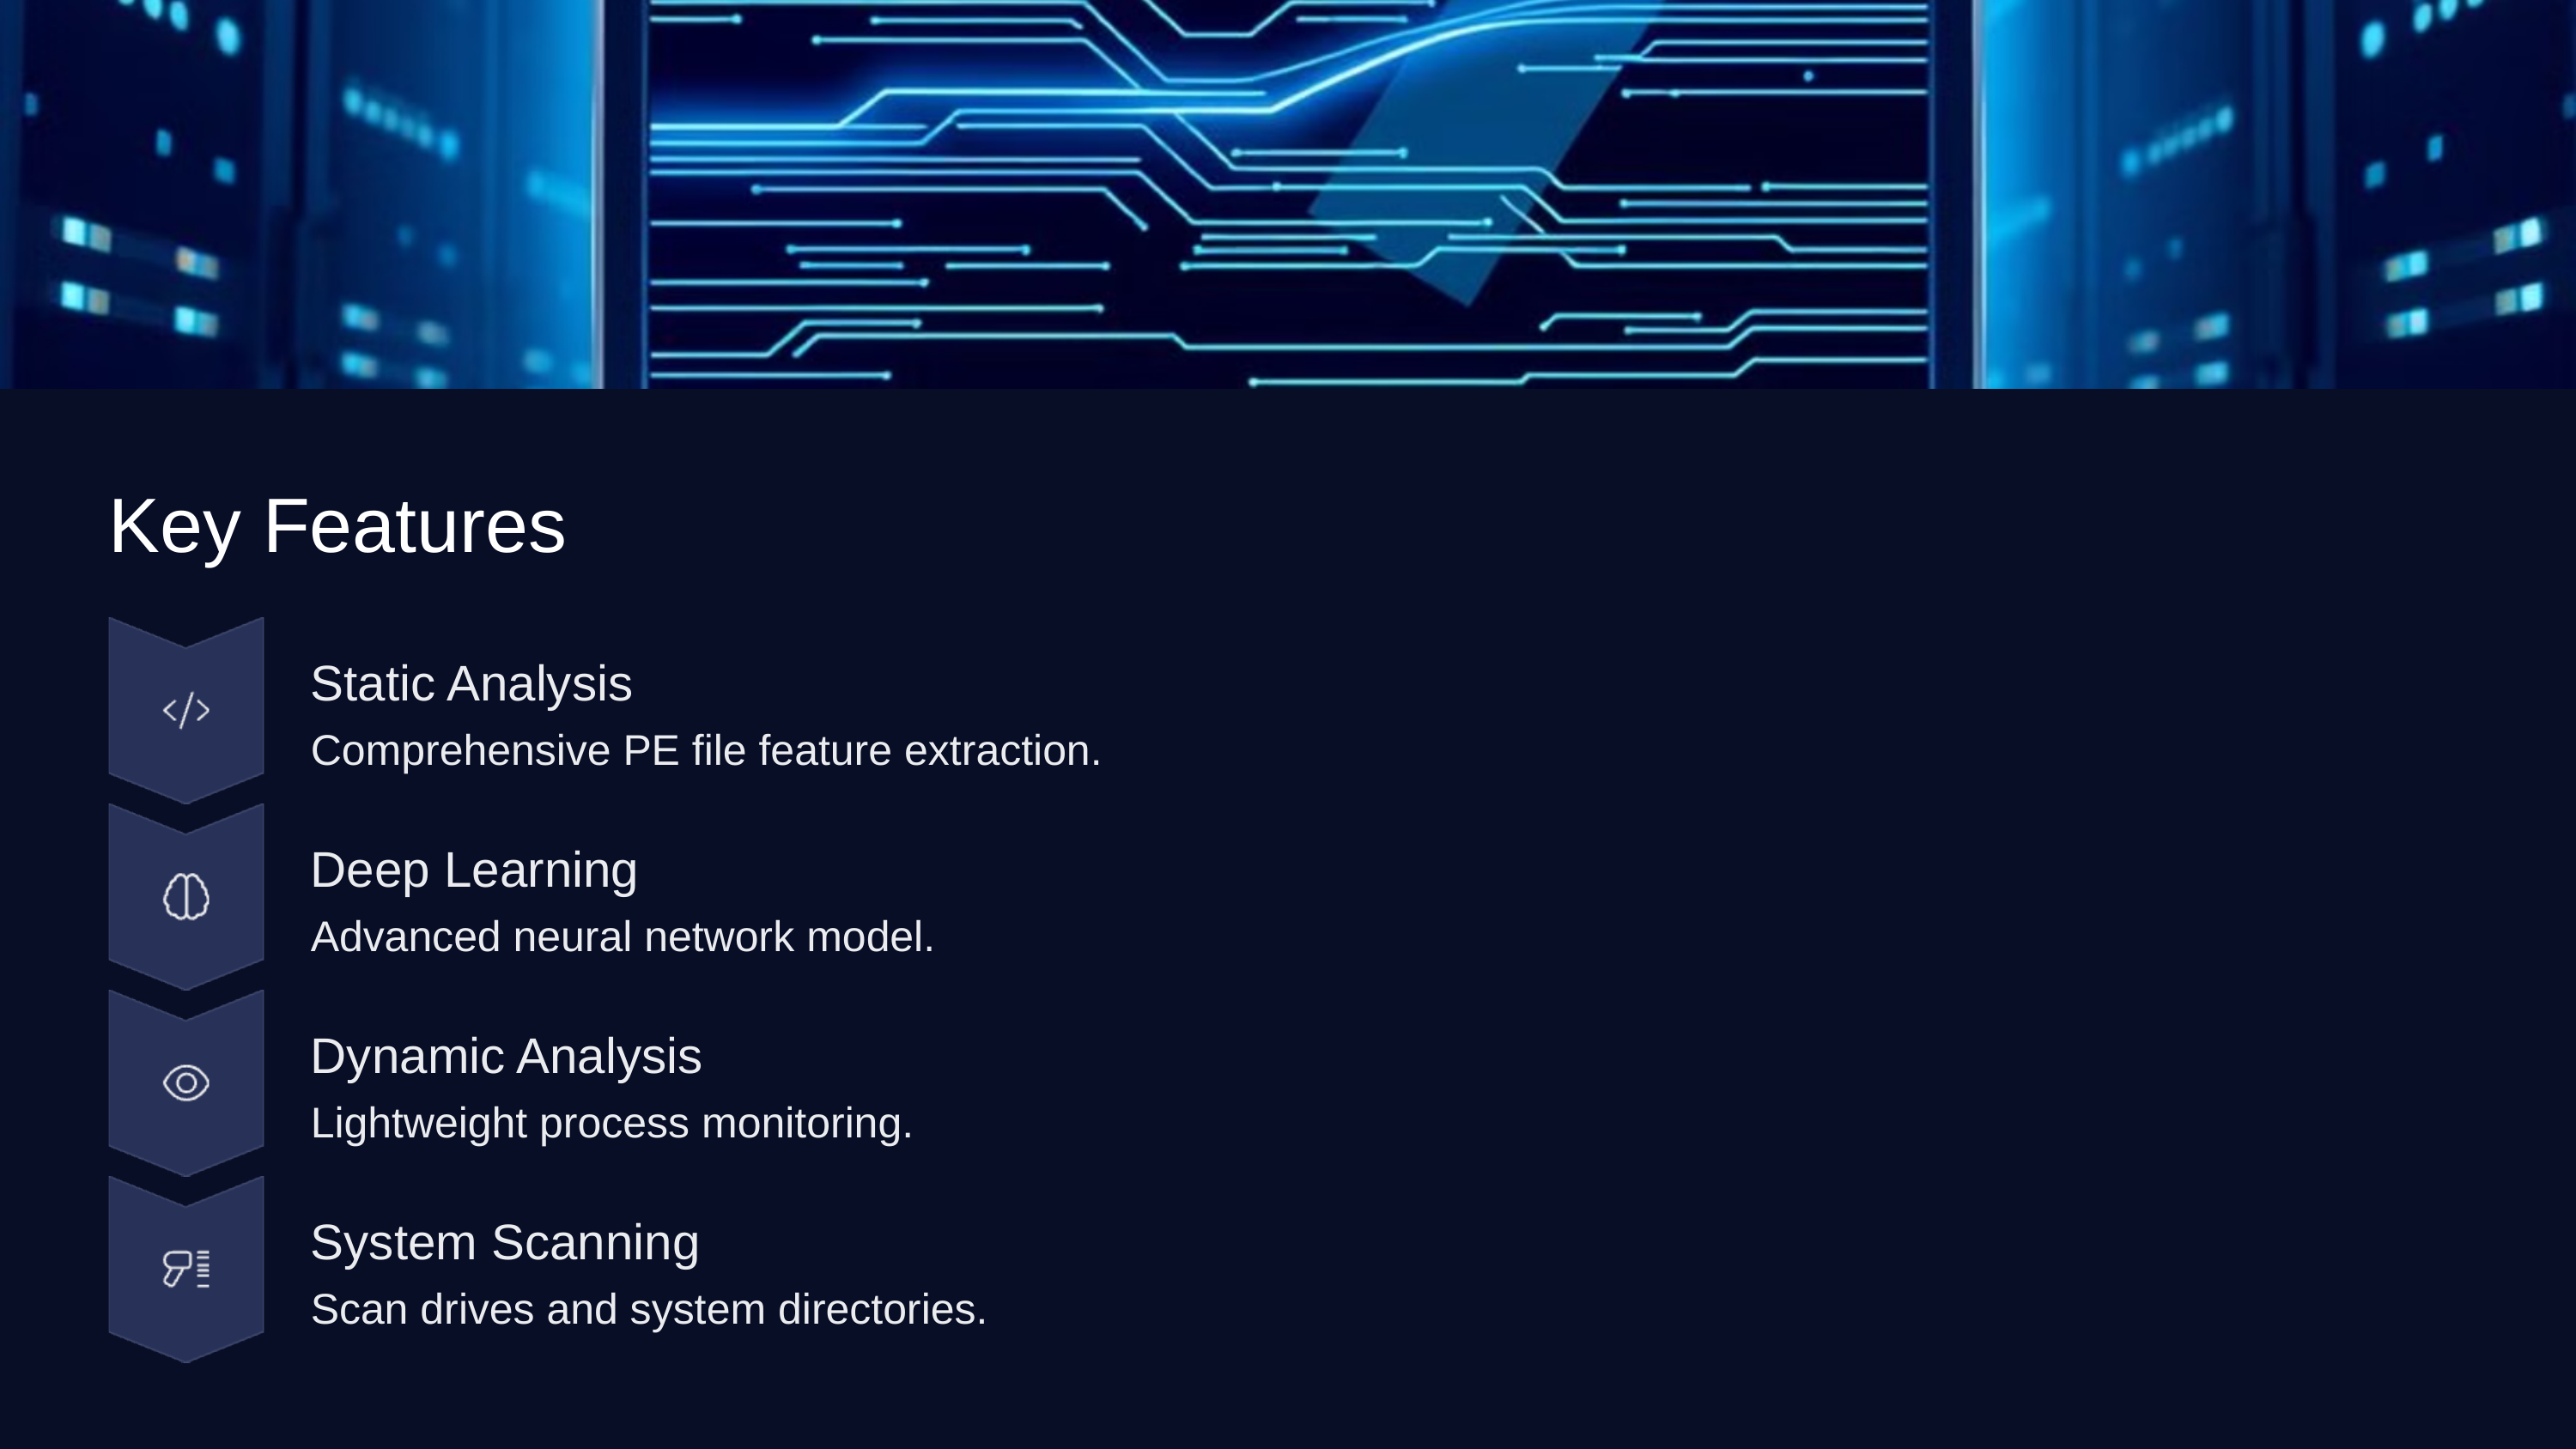

Key Features

Static Analysis

Comprehensive PE file feature extraction.

Deep Learning

Advanced neural network model.

Dynamic Analysis

Lightweight process monitoring.

System Scanning

Scan drives and system directories.